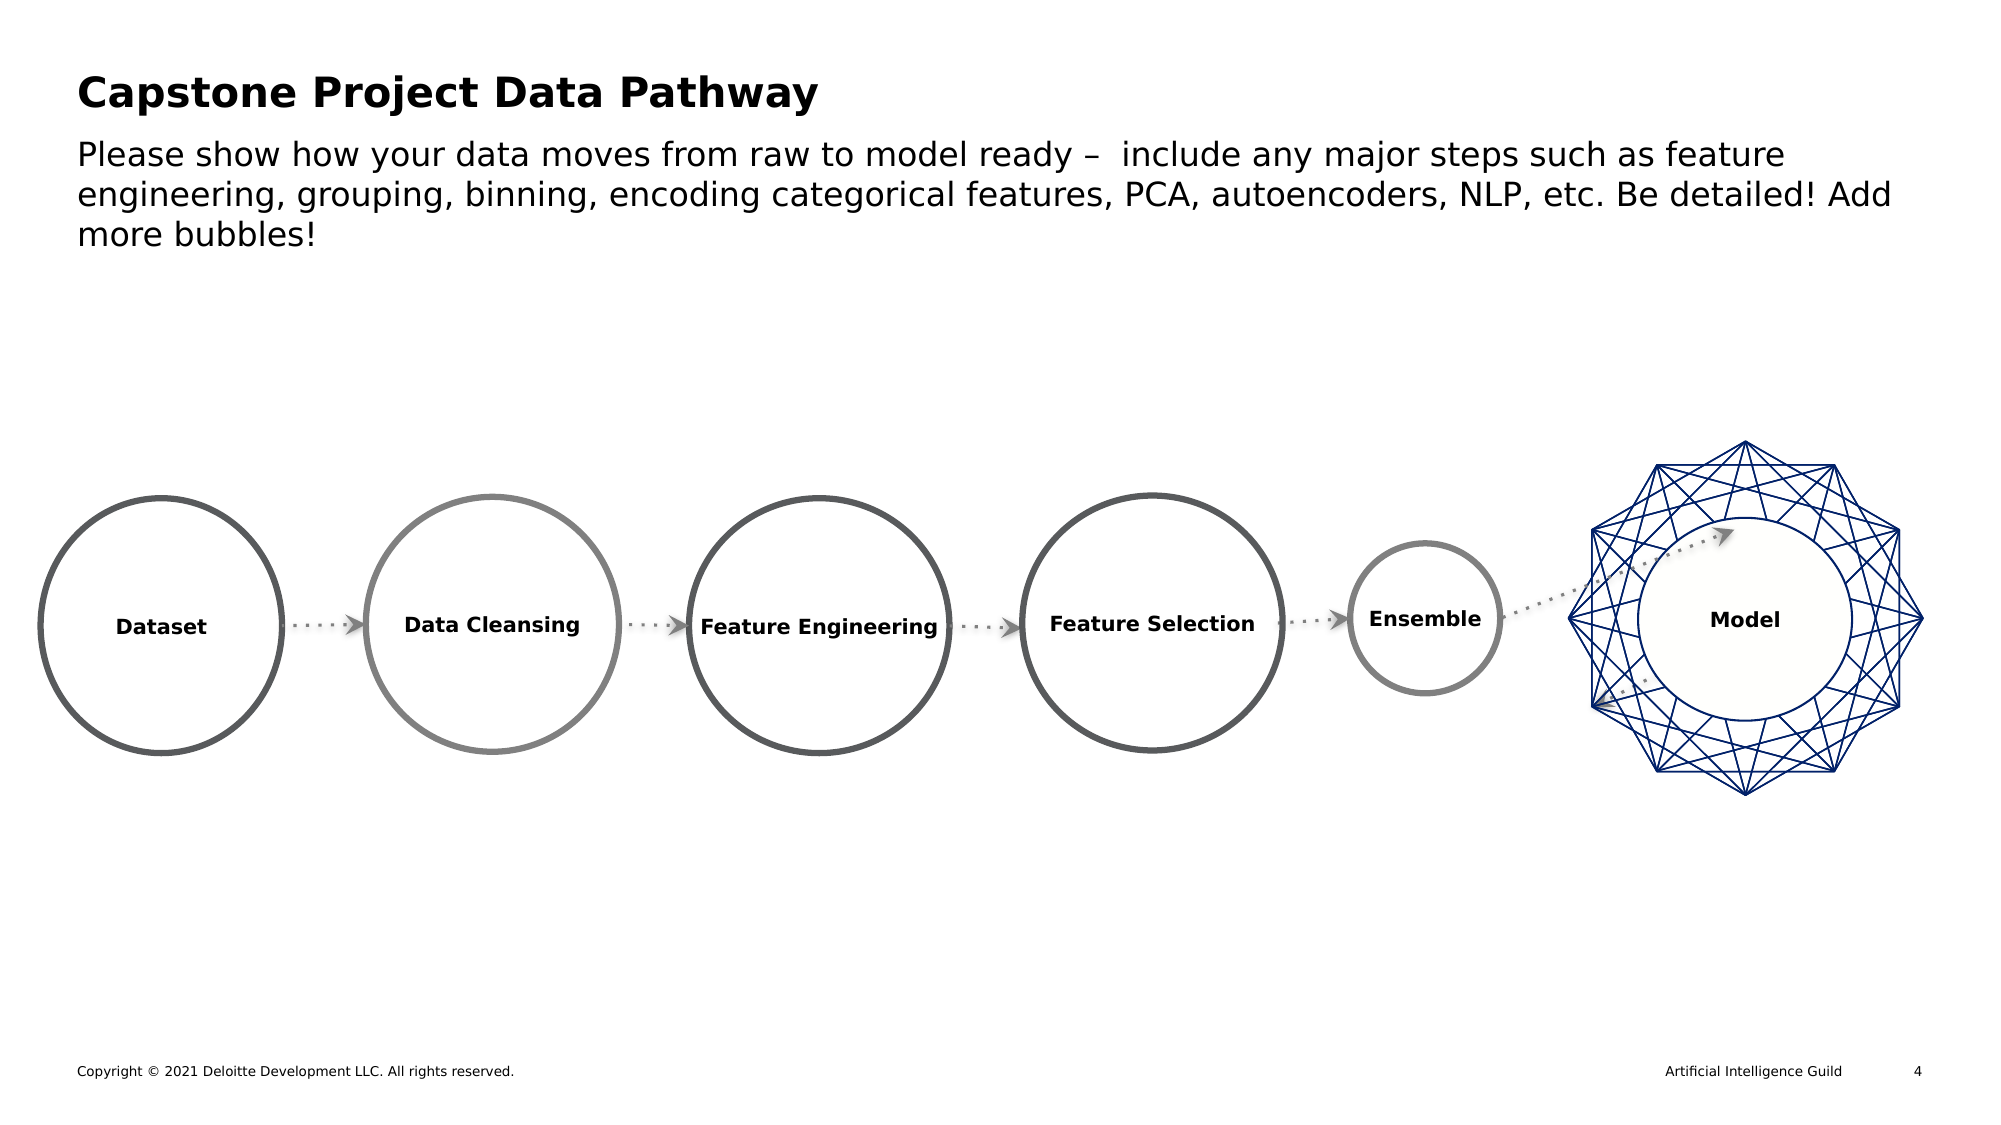

# Capstone Project Data Pathway
Please show how your data moves from raw to model ready –  include any major steps such as feature engineering, grouping, binning, encoding categorical features, PCA, autoencoders, NLP, etc. Be detailed! Add more bubbles!

Model
Feature Selection
Feature Engineering
Data Cleansing
Dataset
Ensemble